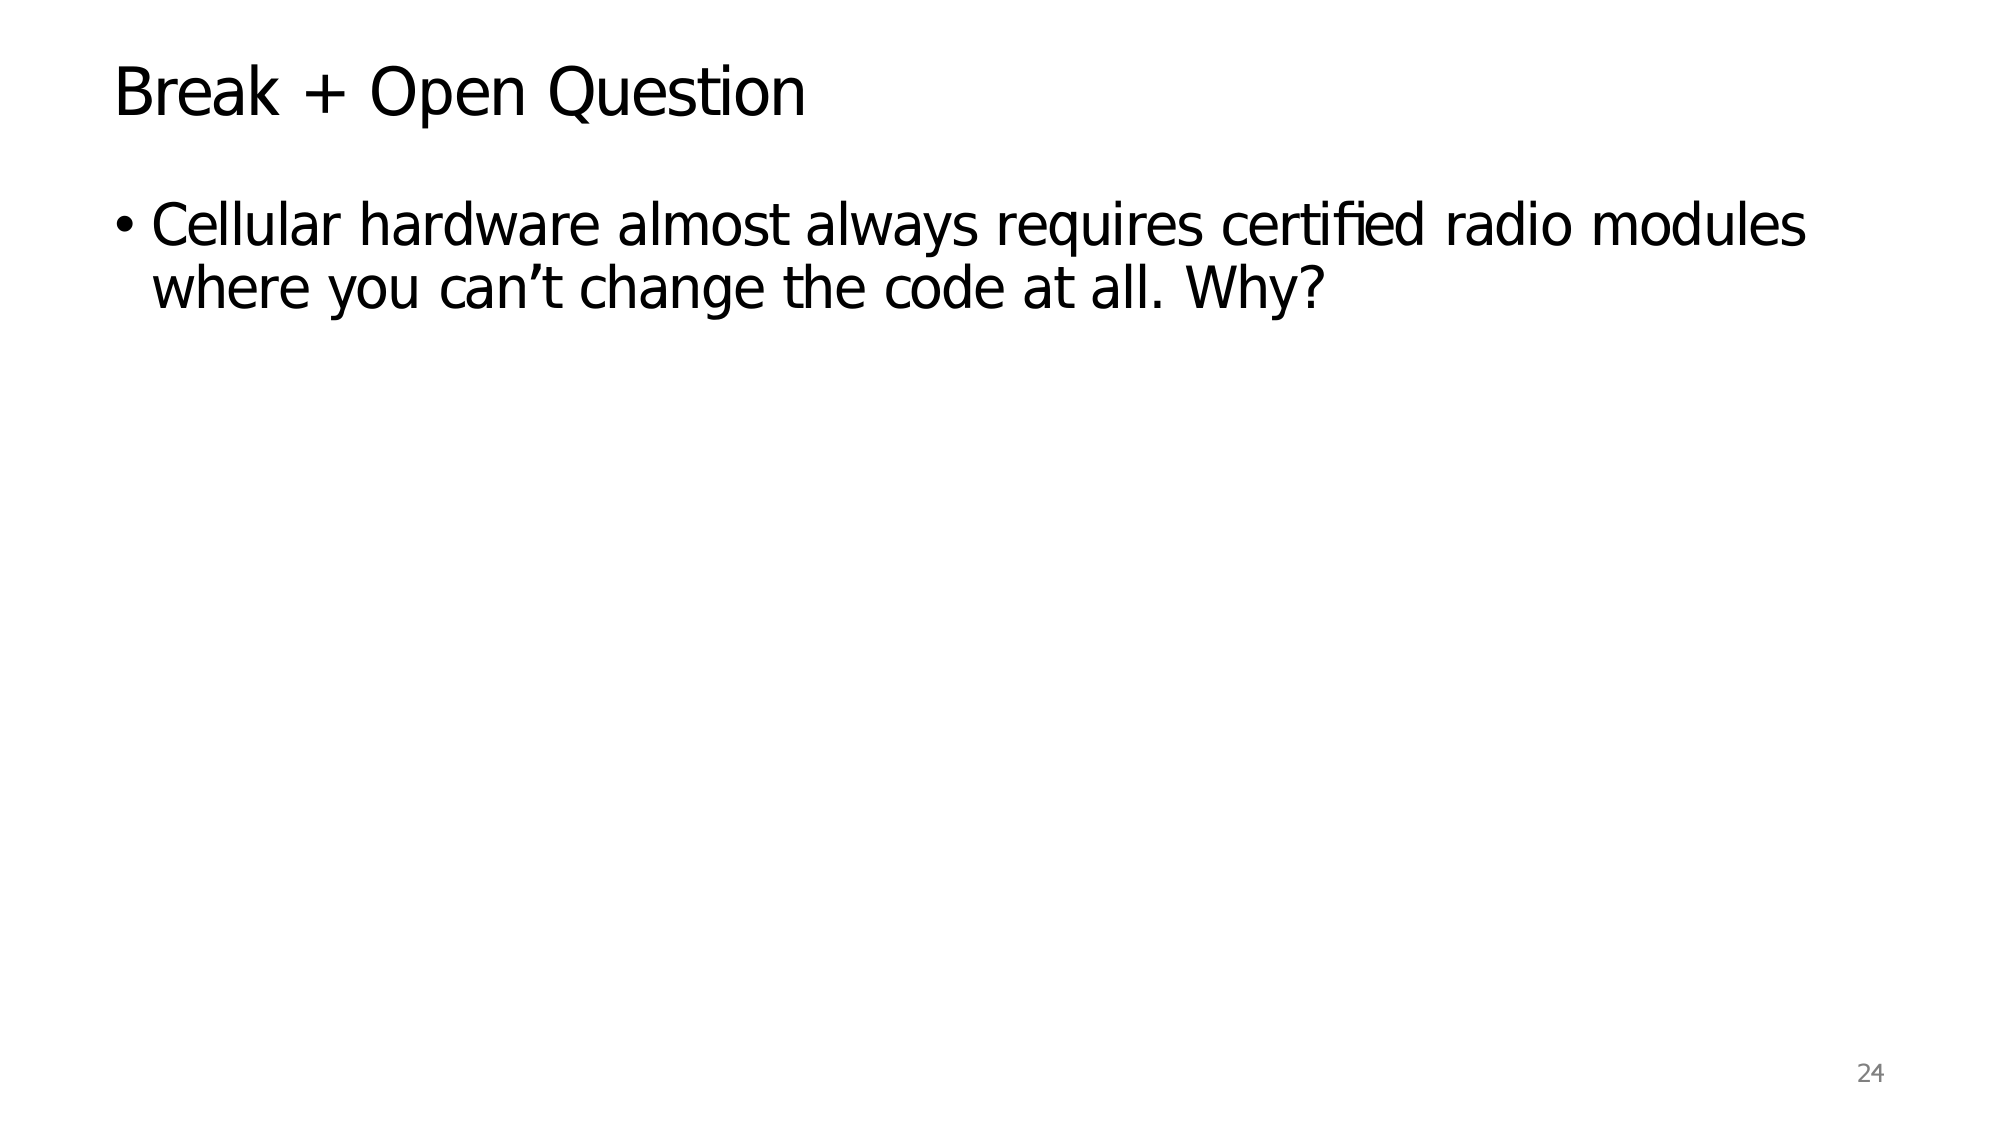

# Break + Open Question
Cellular hardware almost always requires certified radio modules where you can’t change the code at all. Why?

24